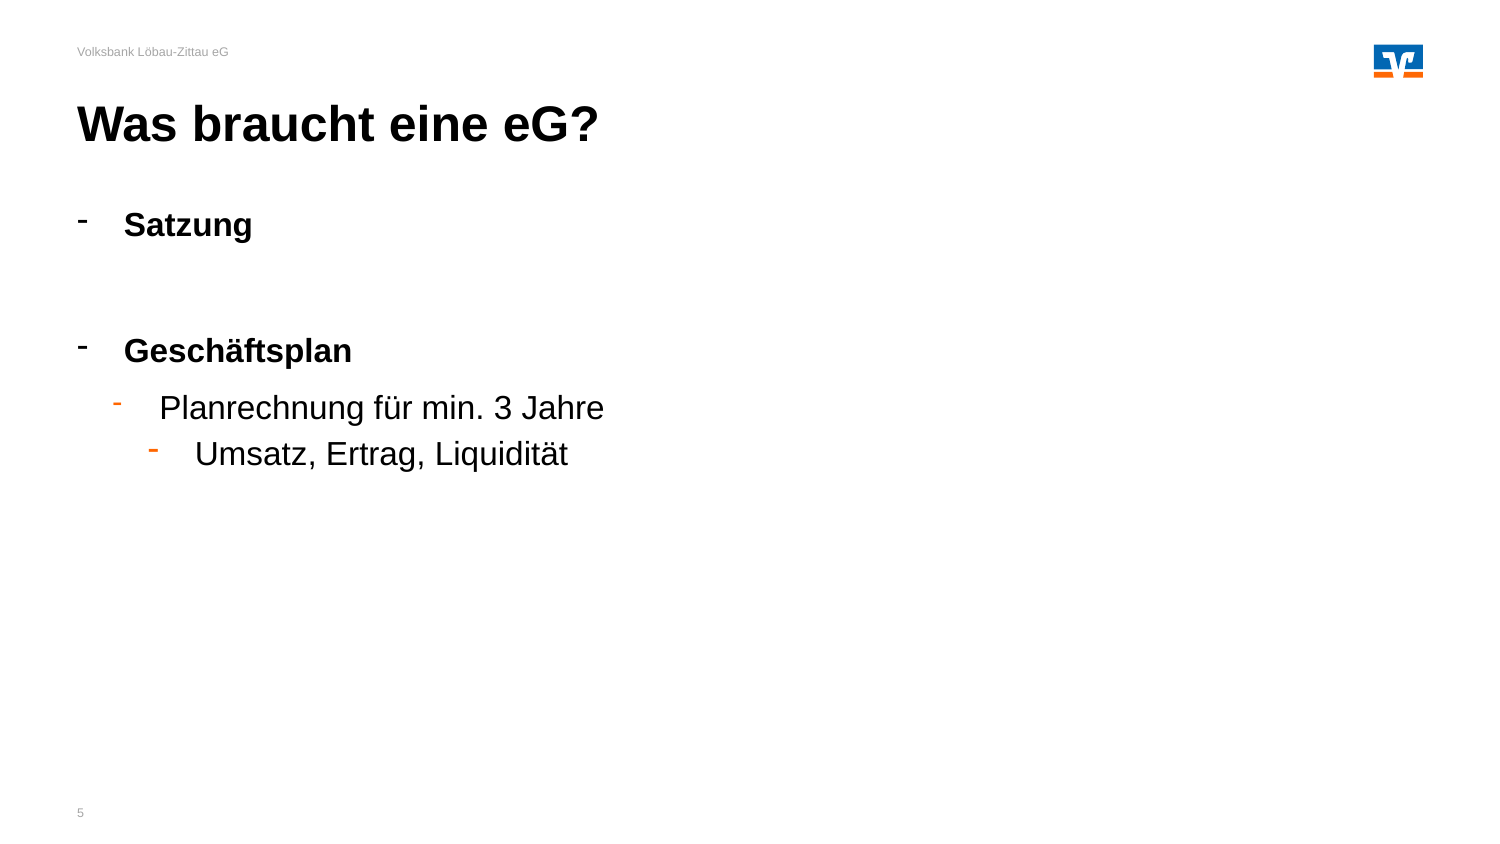

Volksbank Löbau-Zittau eG
# Was braucht eine eG?
Satzung

Geschäftsplan
Planrechnung für min. 3 Jahre
Umsatz, Ertrag, Liquidität

5
14.04.2025